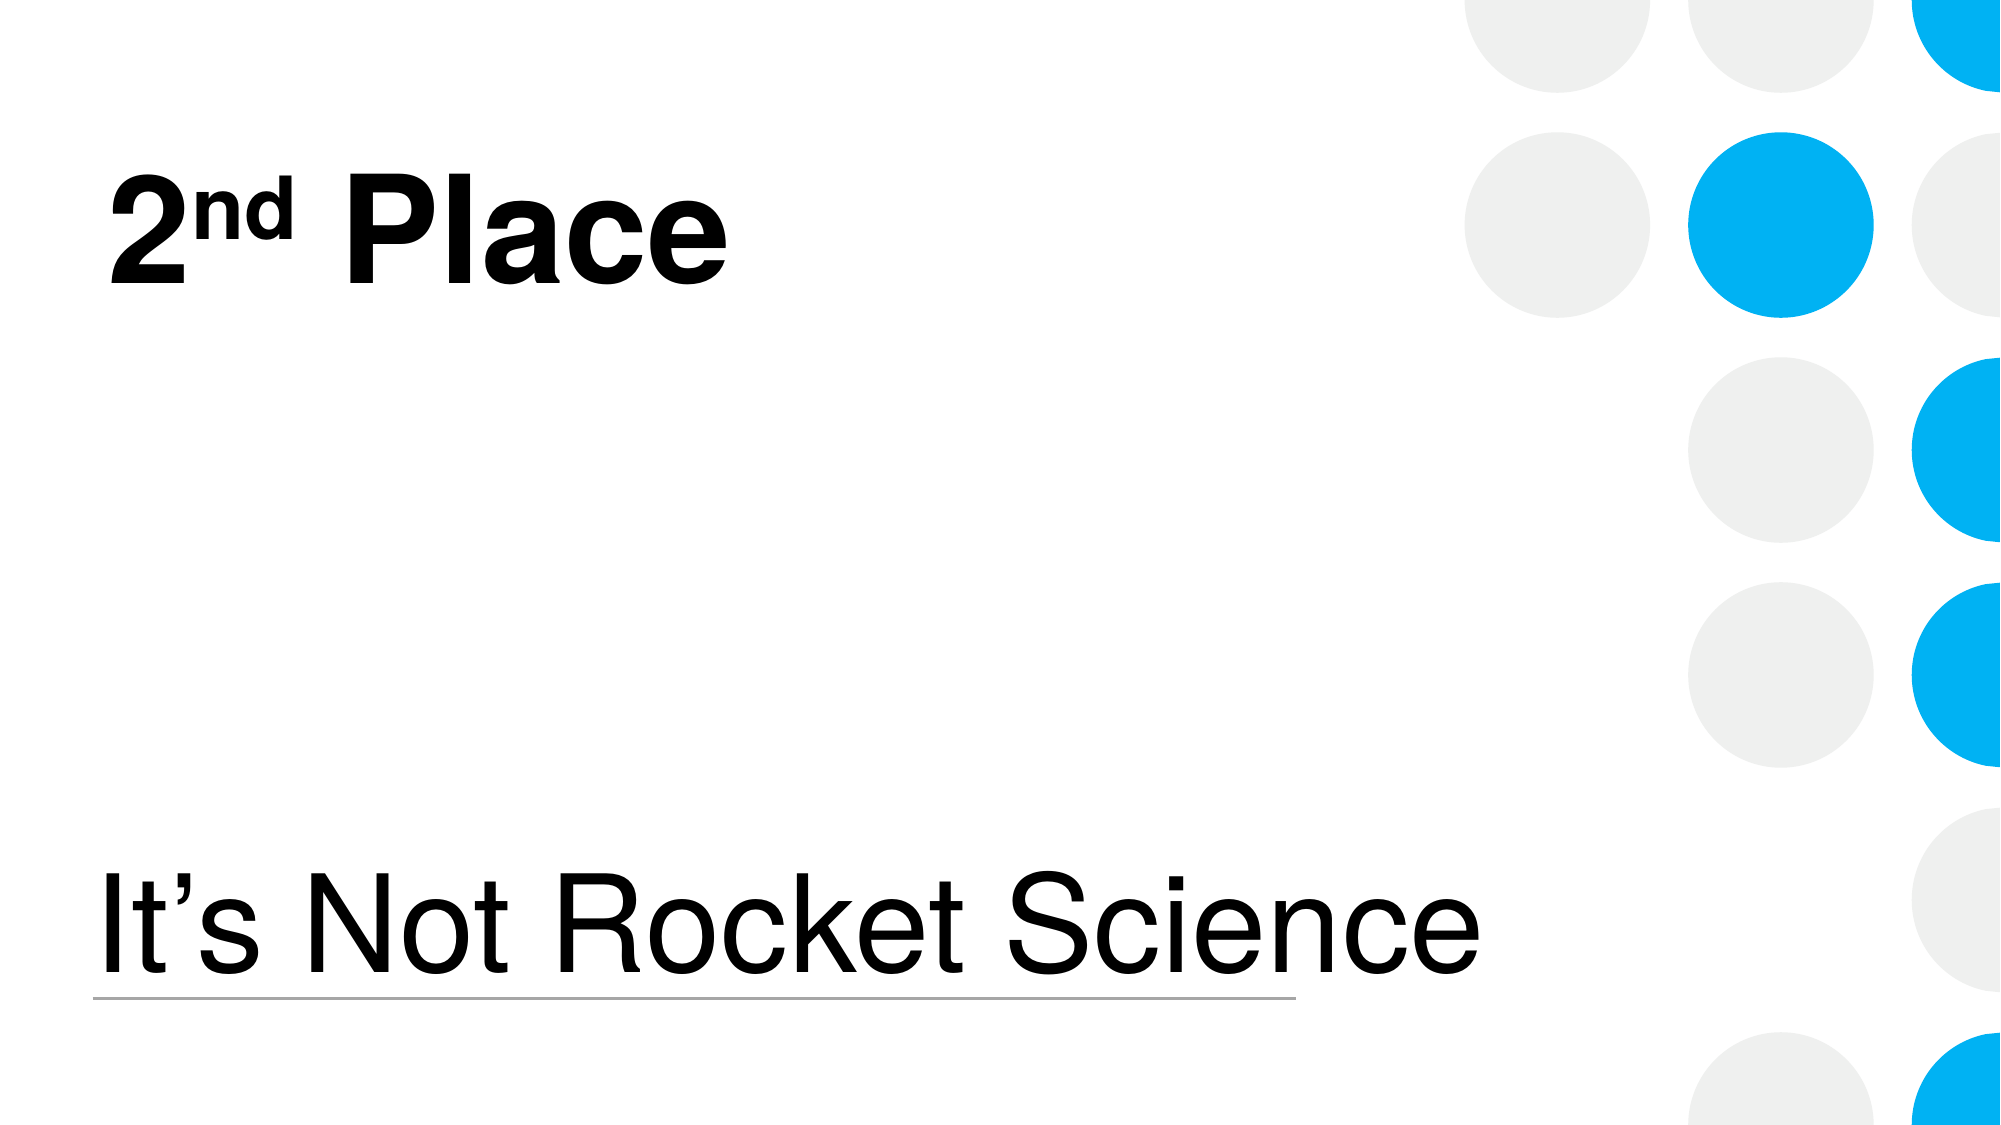

# 2nd Place
It’s Not Rocket Science